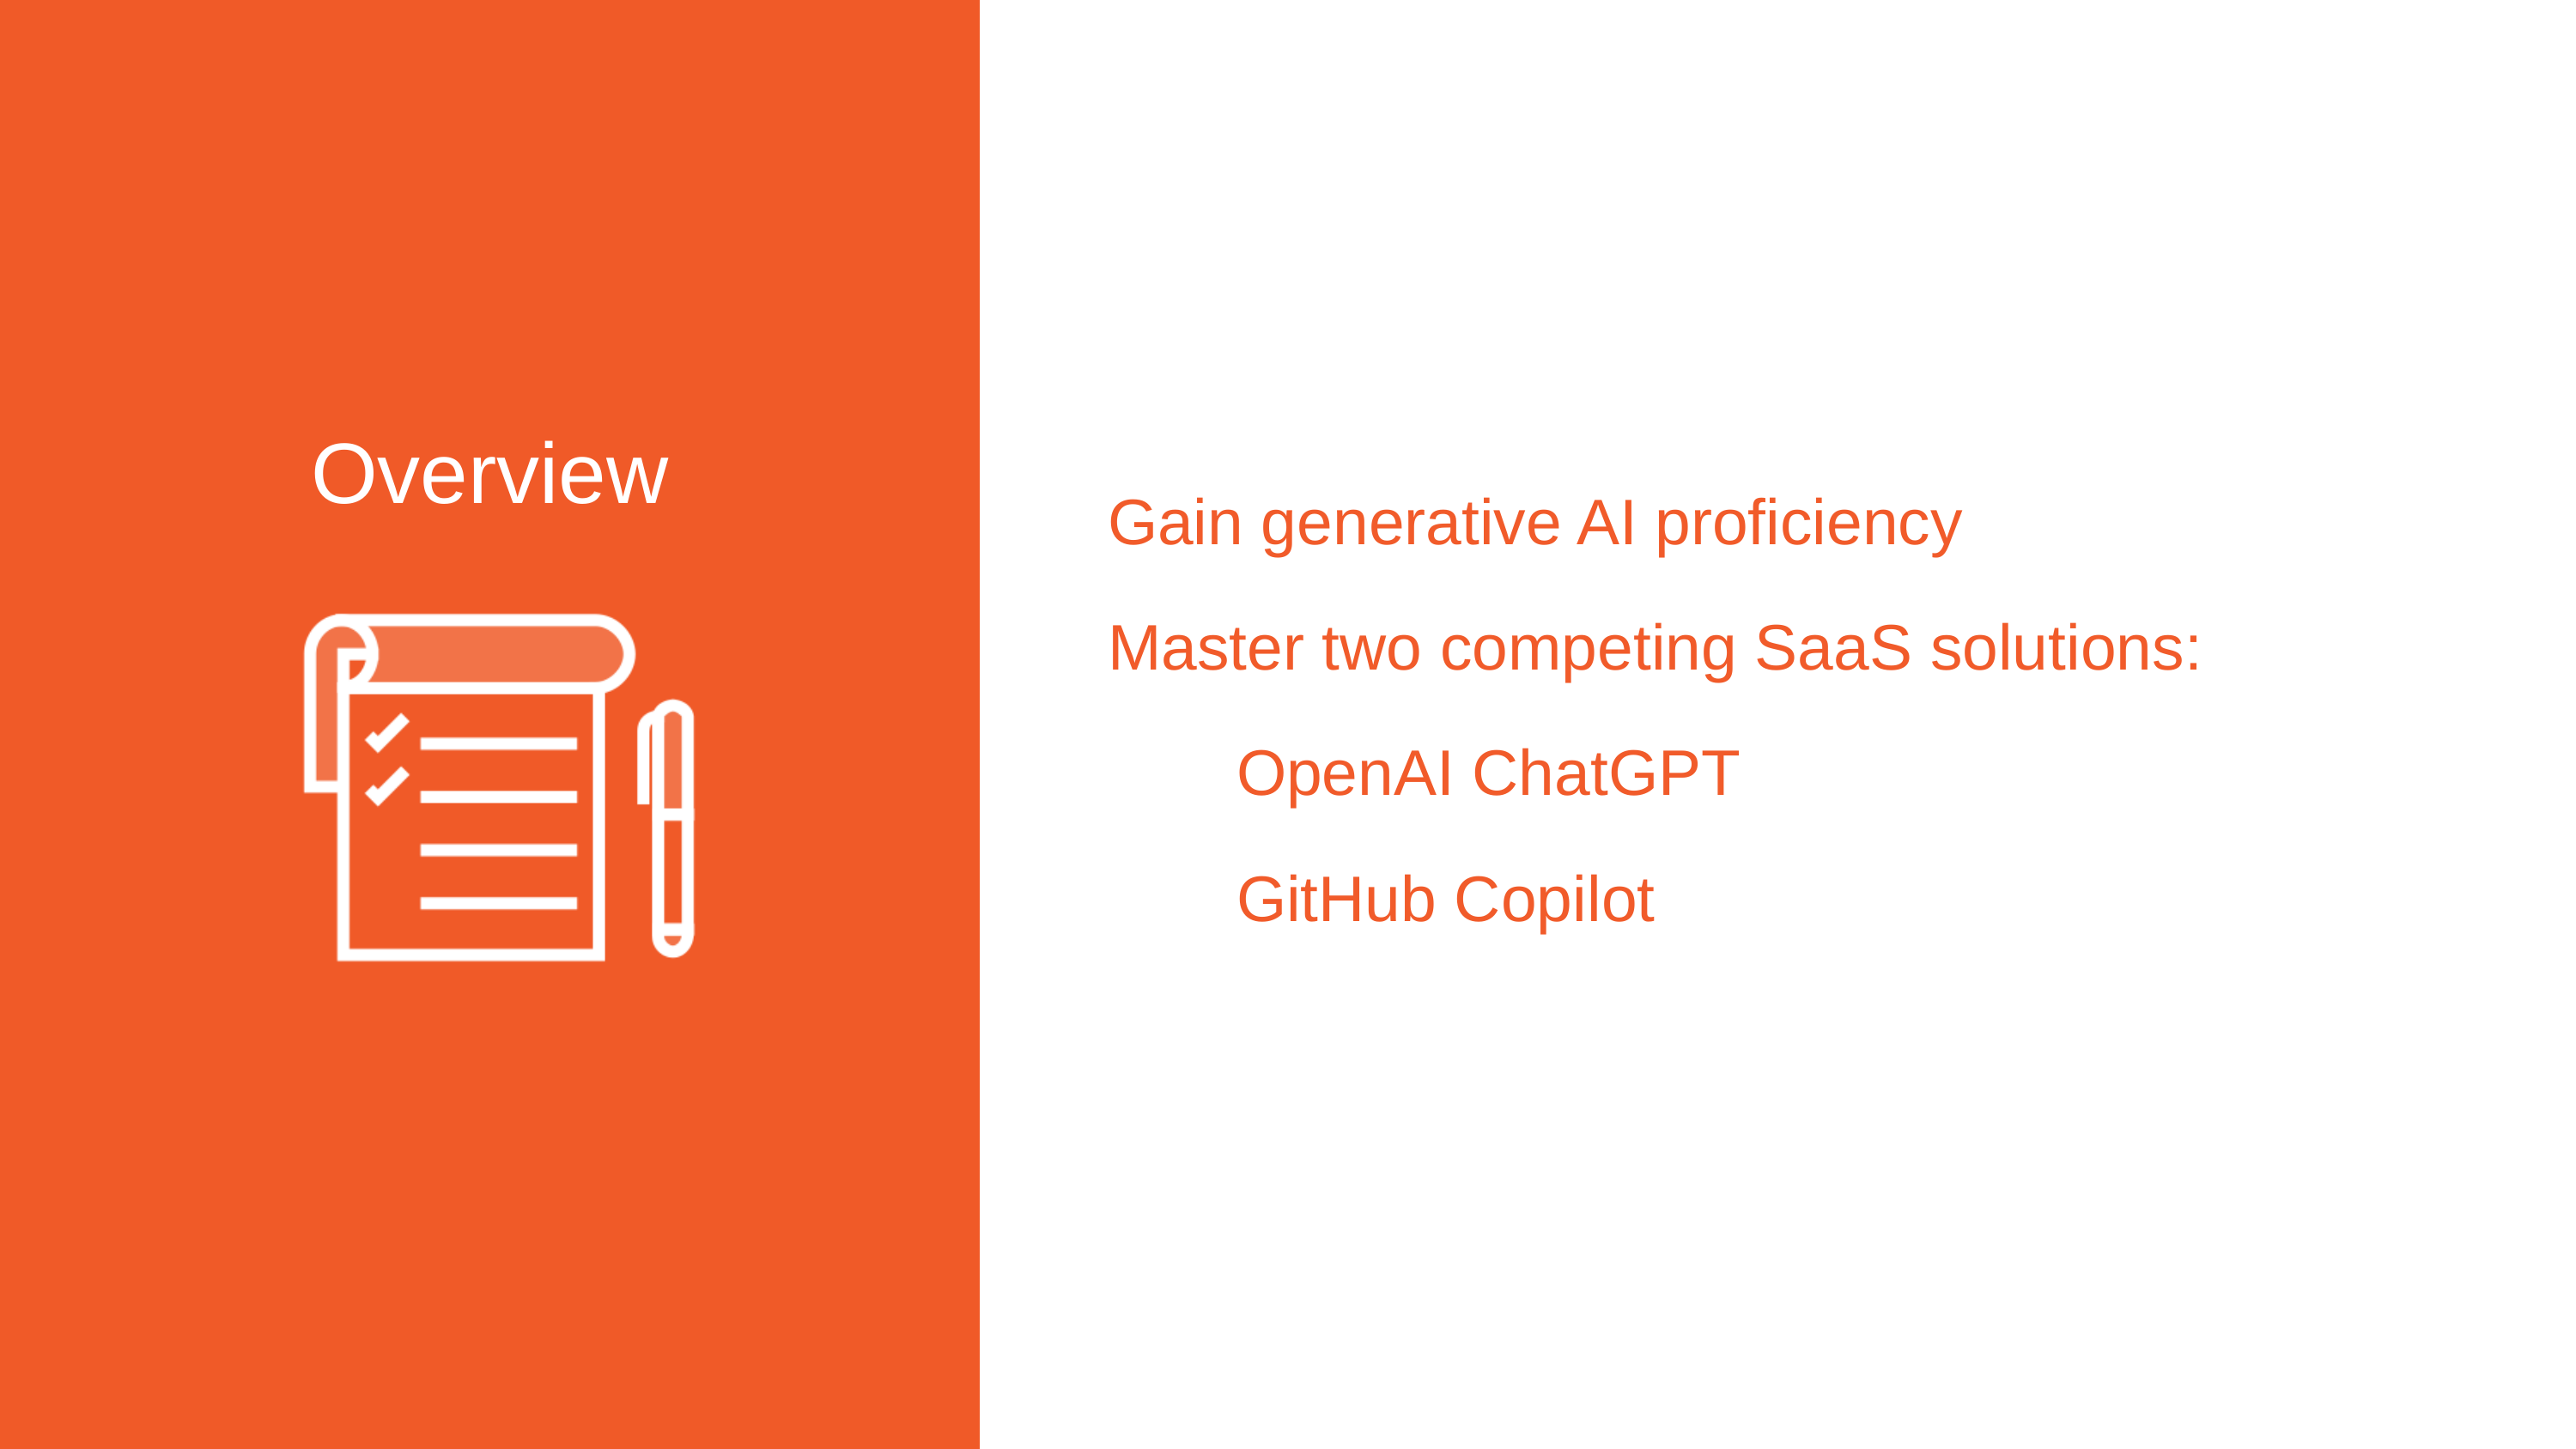

Gain generative AI proficiency
Master two competing SaaS solutions:
	OpenAI ChatGPT
	GitHub Copilot

Overview